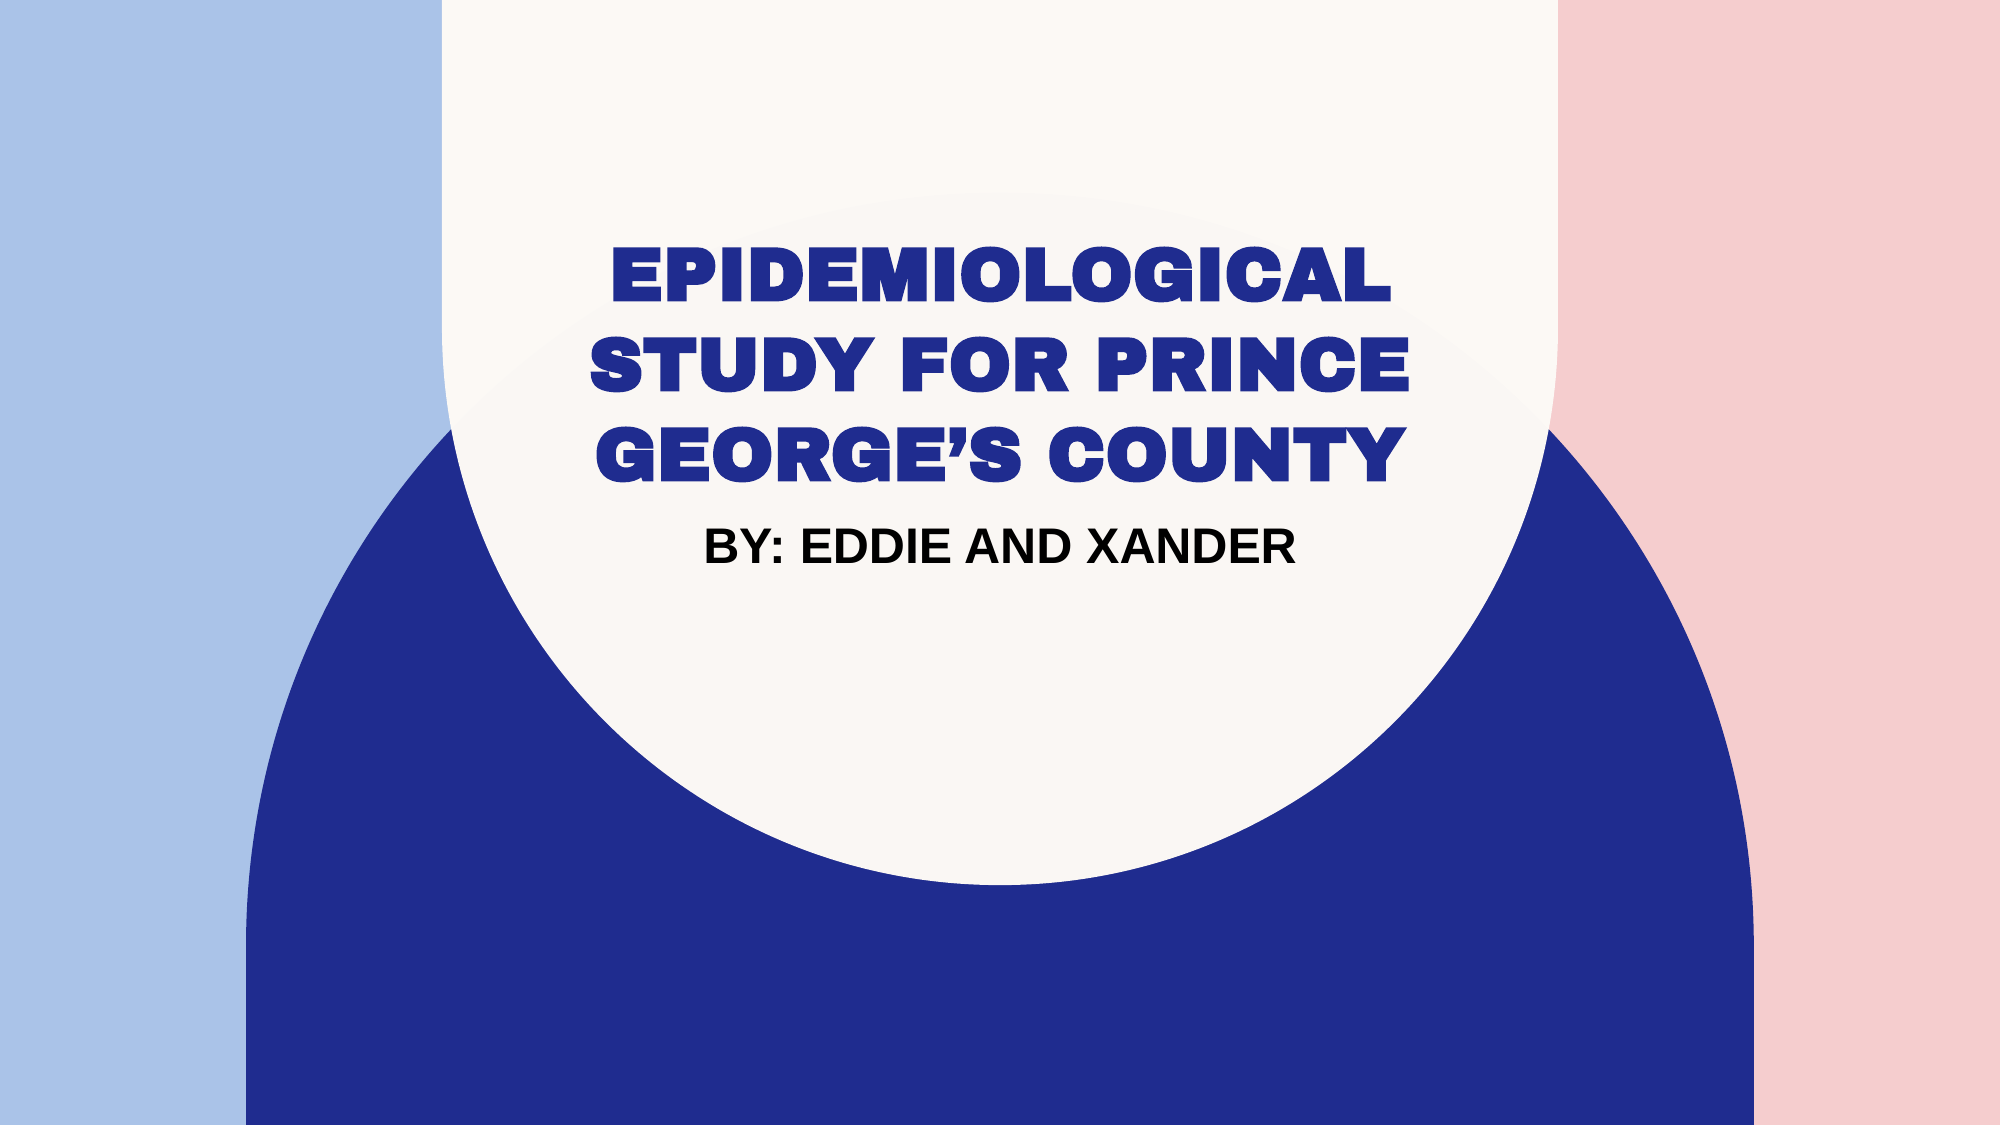

# Epidemiological study for Prince George’s County
By: Eddie and Xander